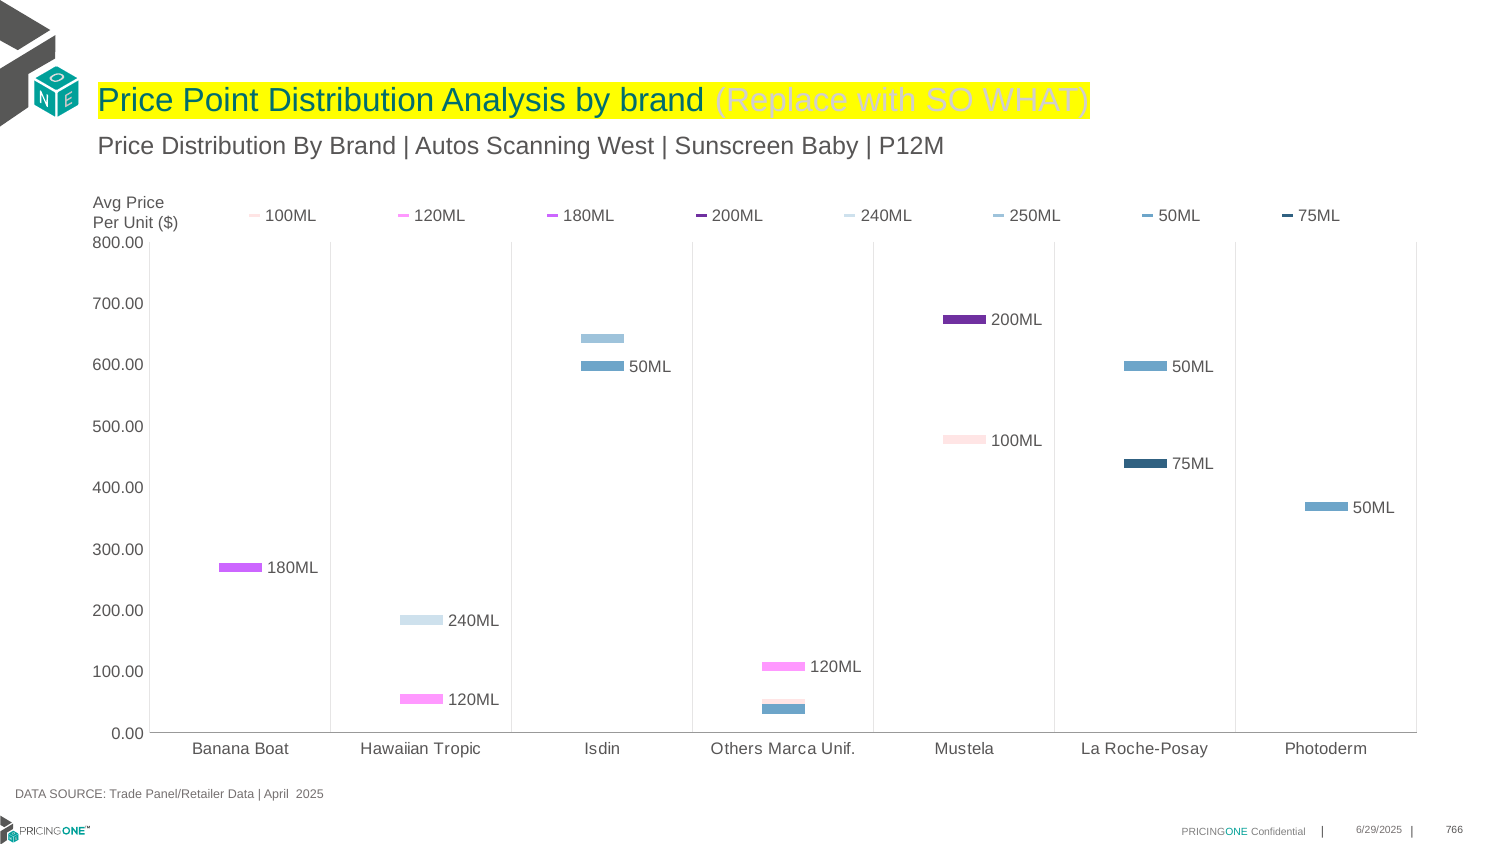

# Price Point Distribution Analysis by brand (Replace with SO WHAT)
Price Distribution By Brand | Autos Scanning West | Sunscreen Baby | P12M

### Chart

| Category | 100ML | 120ML | 180ML | 200ML | 240ML | 250ML | 50ML | 75ML |
|---|---|---|---|---|---|---|---|---|
| Banana Boat | None | None | 269.3955 | None | None | None | None | None |
| Hawaiian Tropic | None | 54.8667 | None | None | 183.7947 | None | None | None |
| Isdin | None | None | None | None | None | 643.0635 | 597.8268 | None |
| Others Marca Unif. | 47.9257 | 107.8725 | None | None | None | None | 38.6613 | None |
| Mustela | 477.5202 | None | None | 673.4828 | None | None | None | None |
| La Roche-Posay | None | None | None | None | None | None | 597.625 | 439.1183 |
| Photoderm | None | None | None | None | None | None | 368.3226 | None |
Avg Price
Per Unit ($)
DATA SOURCE: Trade Panel/Retailer Data | April  2025
6/29/2025
766